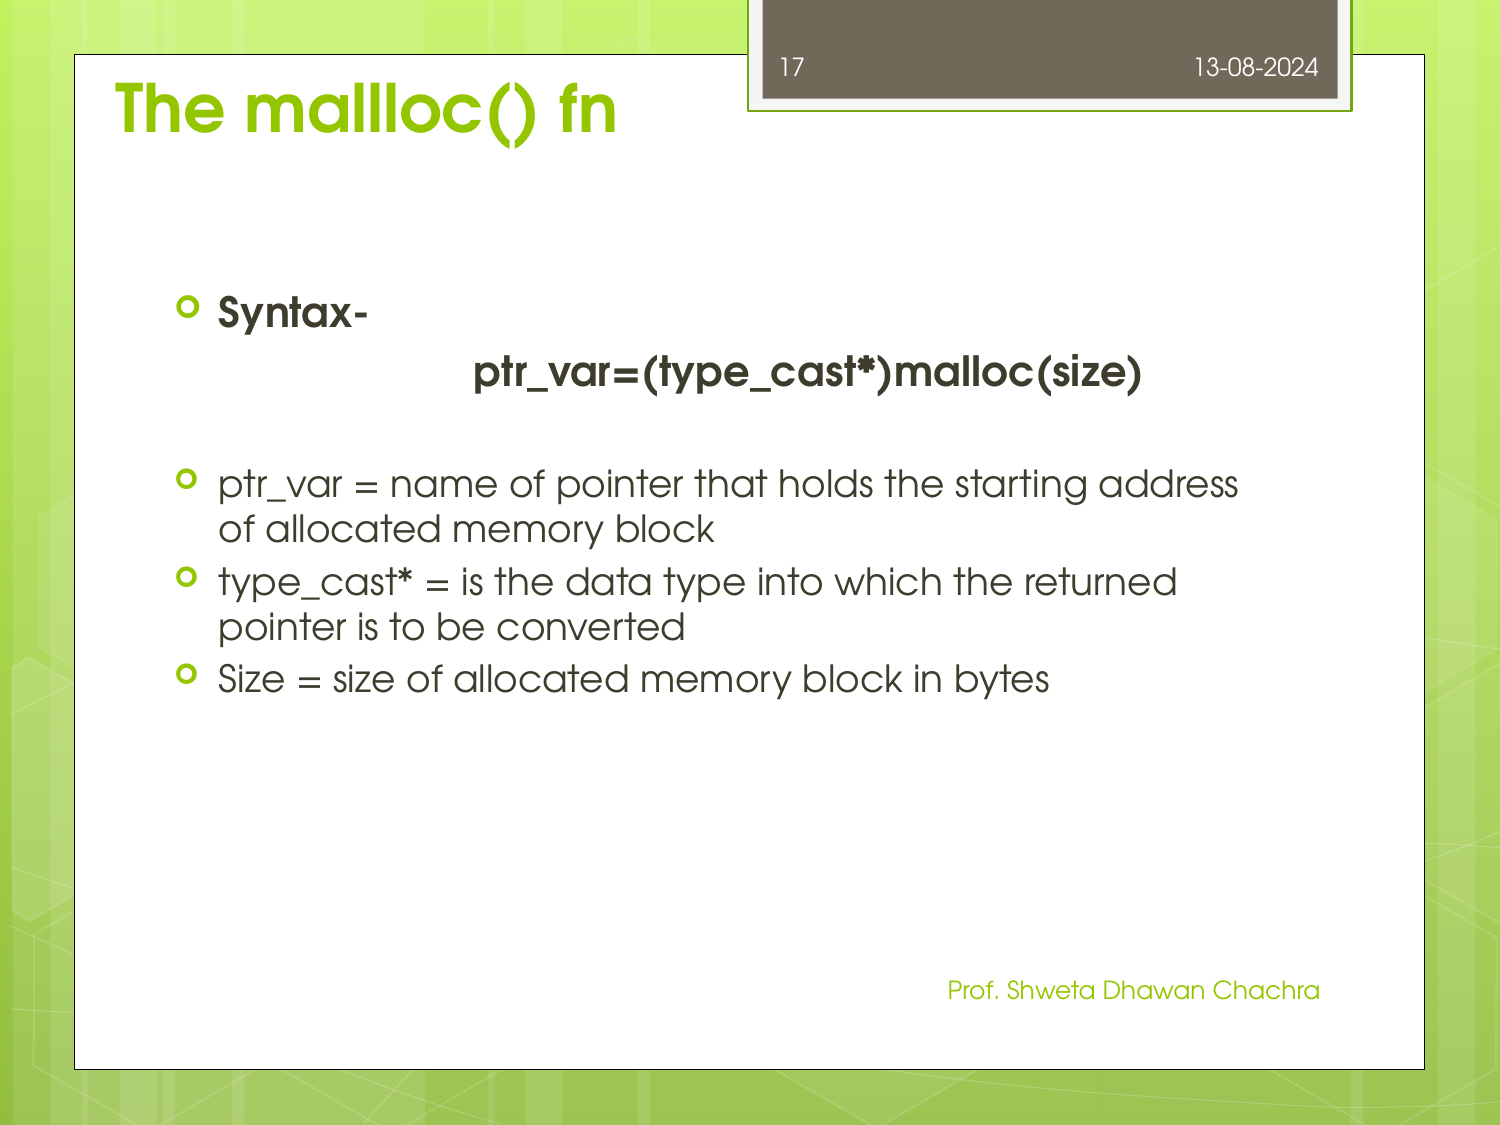

17
13-08-2024
# The mallloc() fn

Syntax-
 		ptr_var=(type_cast*)malloc(size)

ptr_var = name of pointer that holds the starting address of allocated memory block
type_cast* = is the data type into which the returned pointer is to be converted
Size = size of allocated memory block in bytes

Prof. Shweta Dhawan Chachra